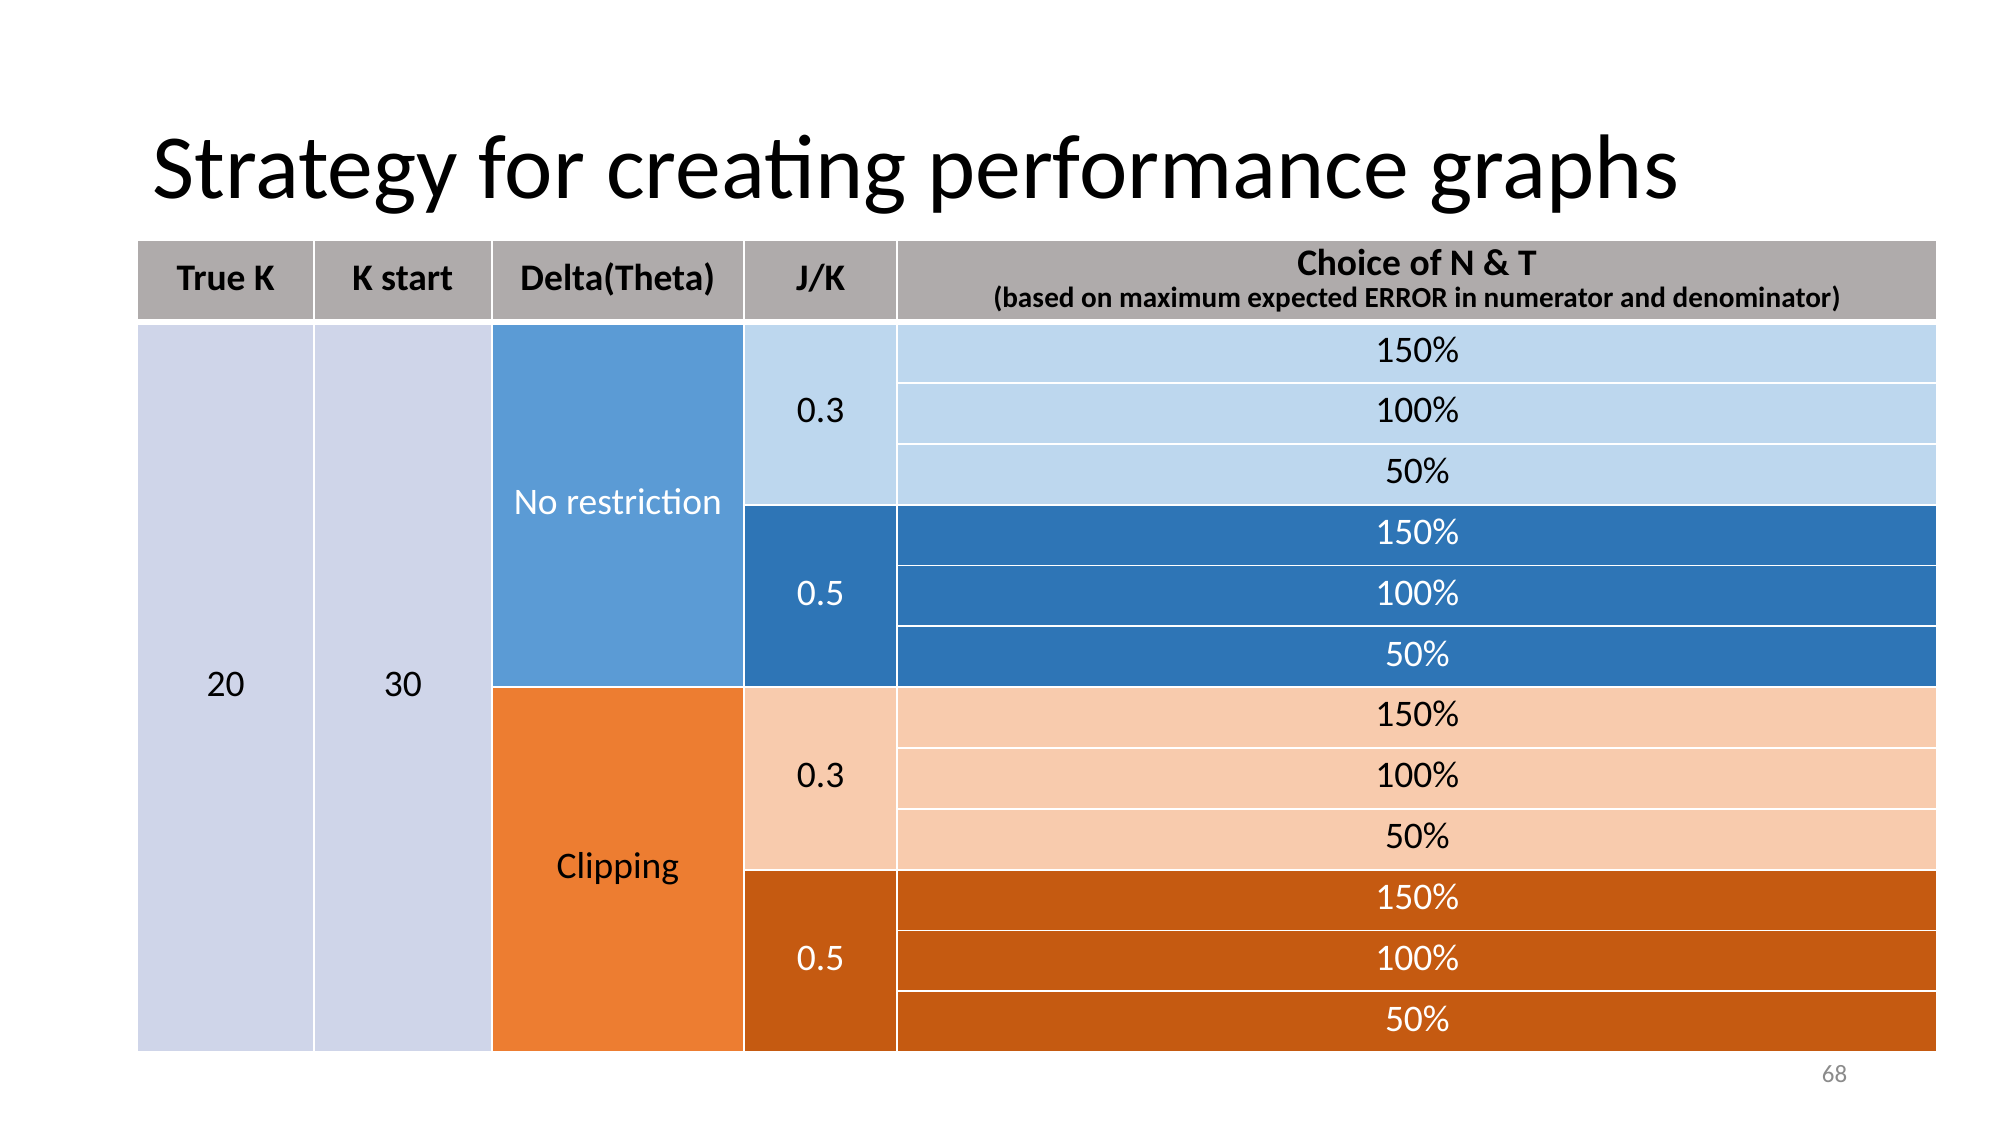

# Strategy for creating performance graphs
| True K | K start | Delta(Theta) | J/K | Choice of N & T (based on maximum expected ERROR in numerator and denominator) |
| --- | --- | --- | --- | --- |
| 20 | 30 | No restriction | 0.3 | 150% |
|  |  |  |  | 100% |
|  |  |  |  | 50% |
|  |  |  | 0.5 | 150% |
|  |  |  |  | 100% |
|  |  |  |  | 50% |
|  |  | Clipping | 0.3 | 150% |
|  |  |  |  | 100% |
|  |  |  |  | 50% |
|  |  |  | 0.5 | 150% |
|  |  |  |  | 100% |
|  |  |  |  | 50% |
68